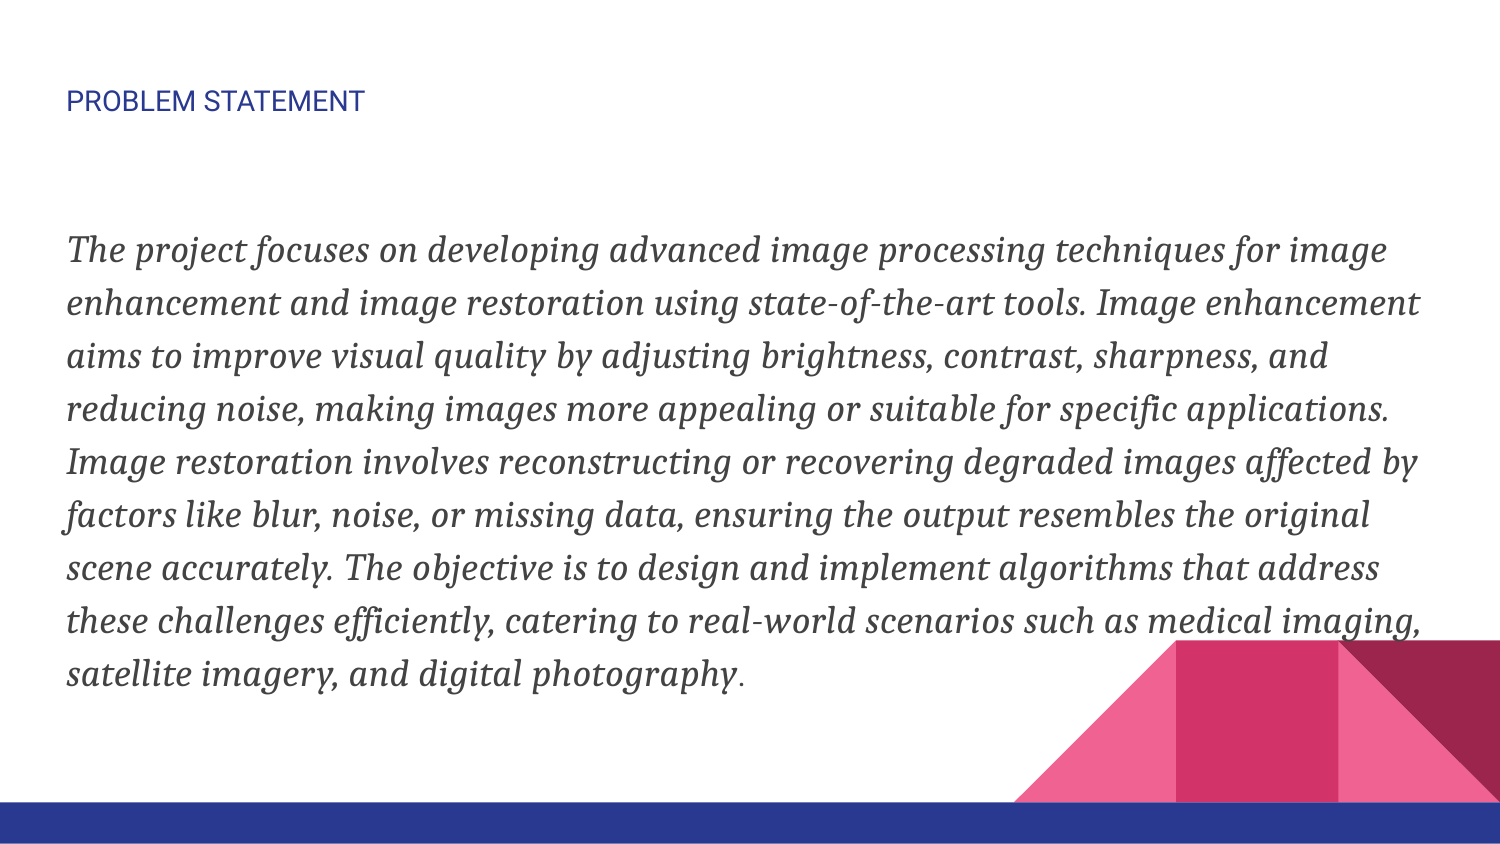

# PROBLEM STATEMENT
The project focuses on developing advanced image processing techniques for image enhancement and image restoration using state-of-the-art tools. Image enhancement aims to improve visual quality by adjusting brightness, contrast, sharpness, and reducing noise, making images more appealing or suitable for specific applications. Image restoration involves reconstructing or recovering degraded images affected by factors like blur, noise, or missing data, ensuring the output resembles the original scene accurately. The objective is to design and implement algorithms that address these challenges efficiently, catering to real-world scenarios such as medical imaging, satellite imagery, and digital photography.